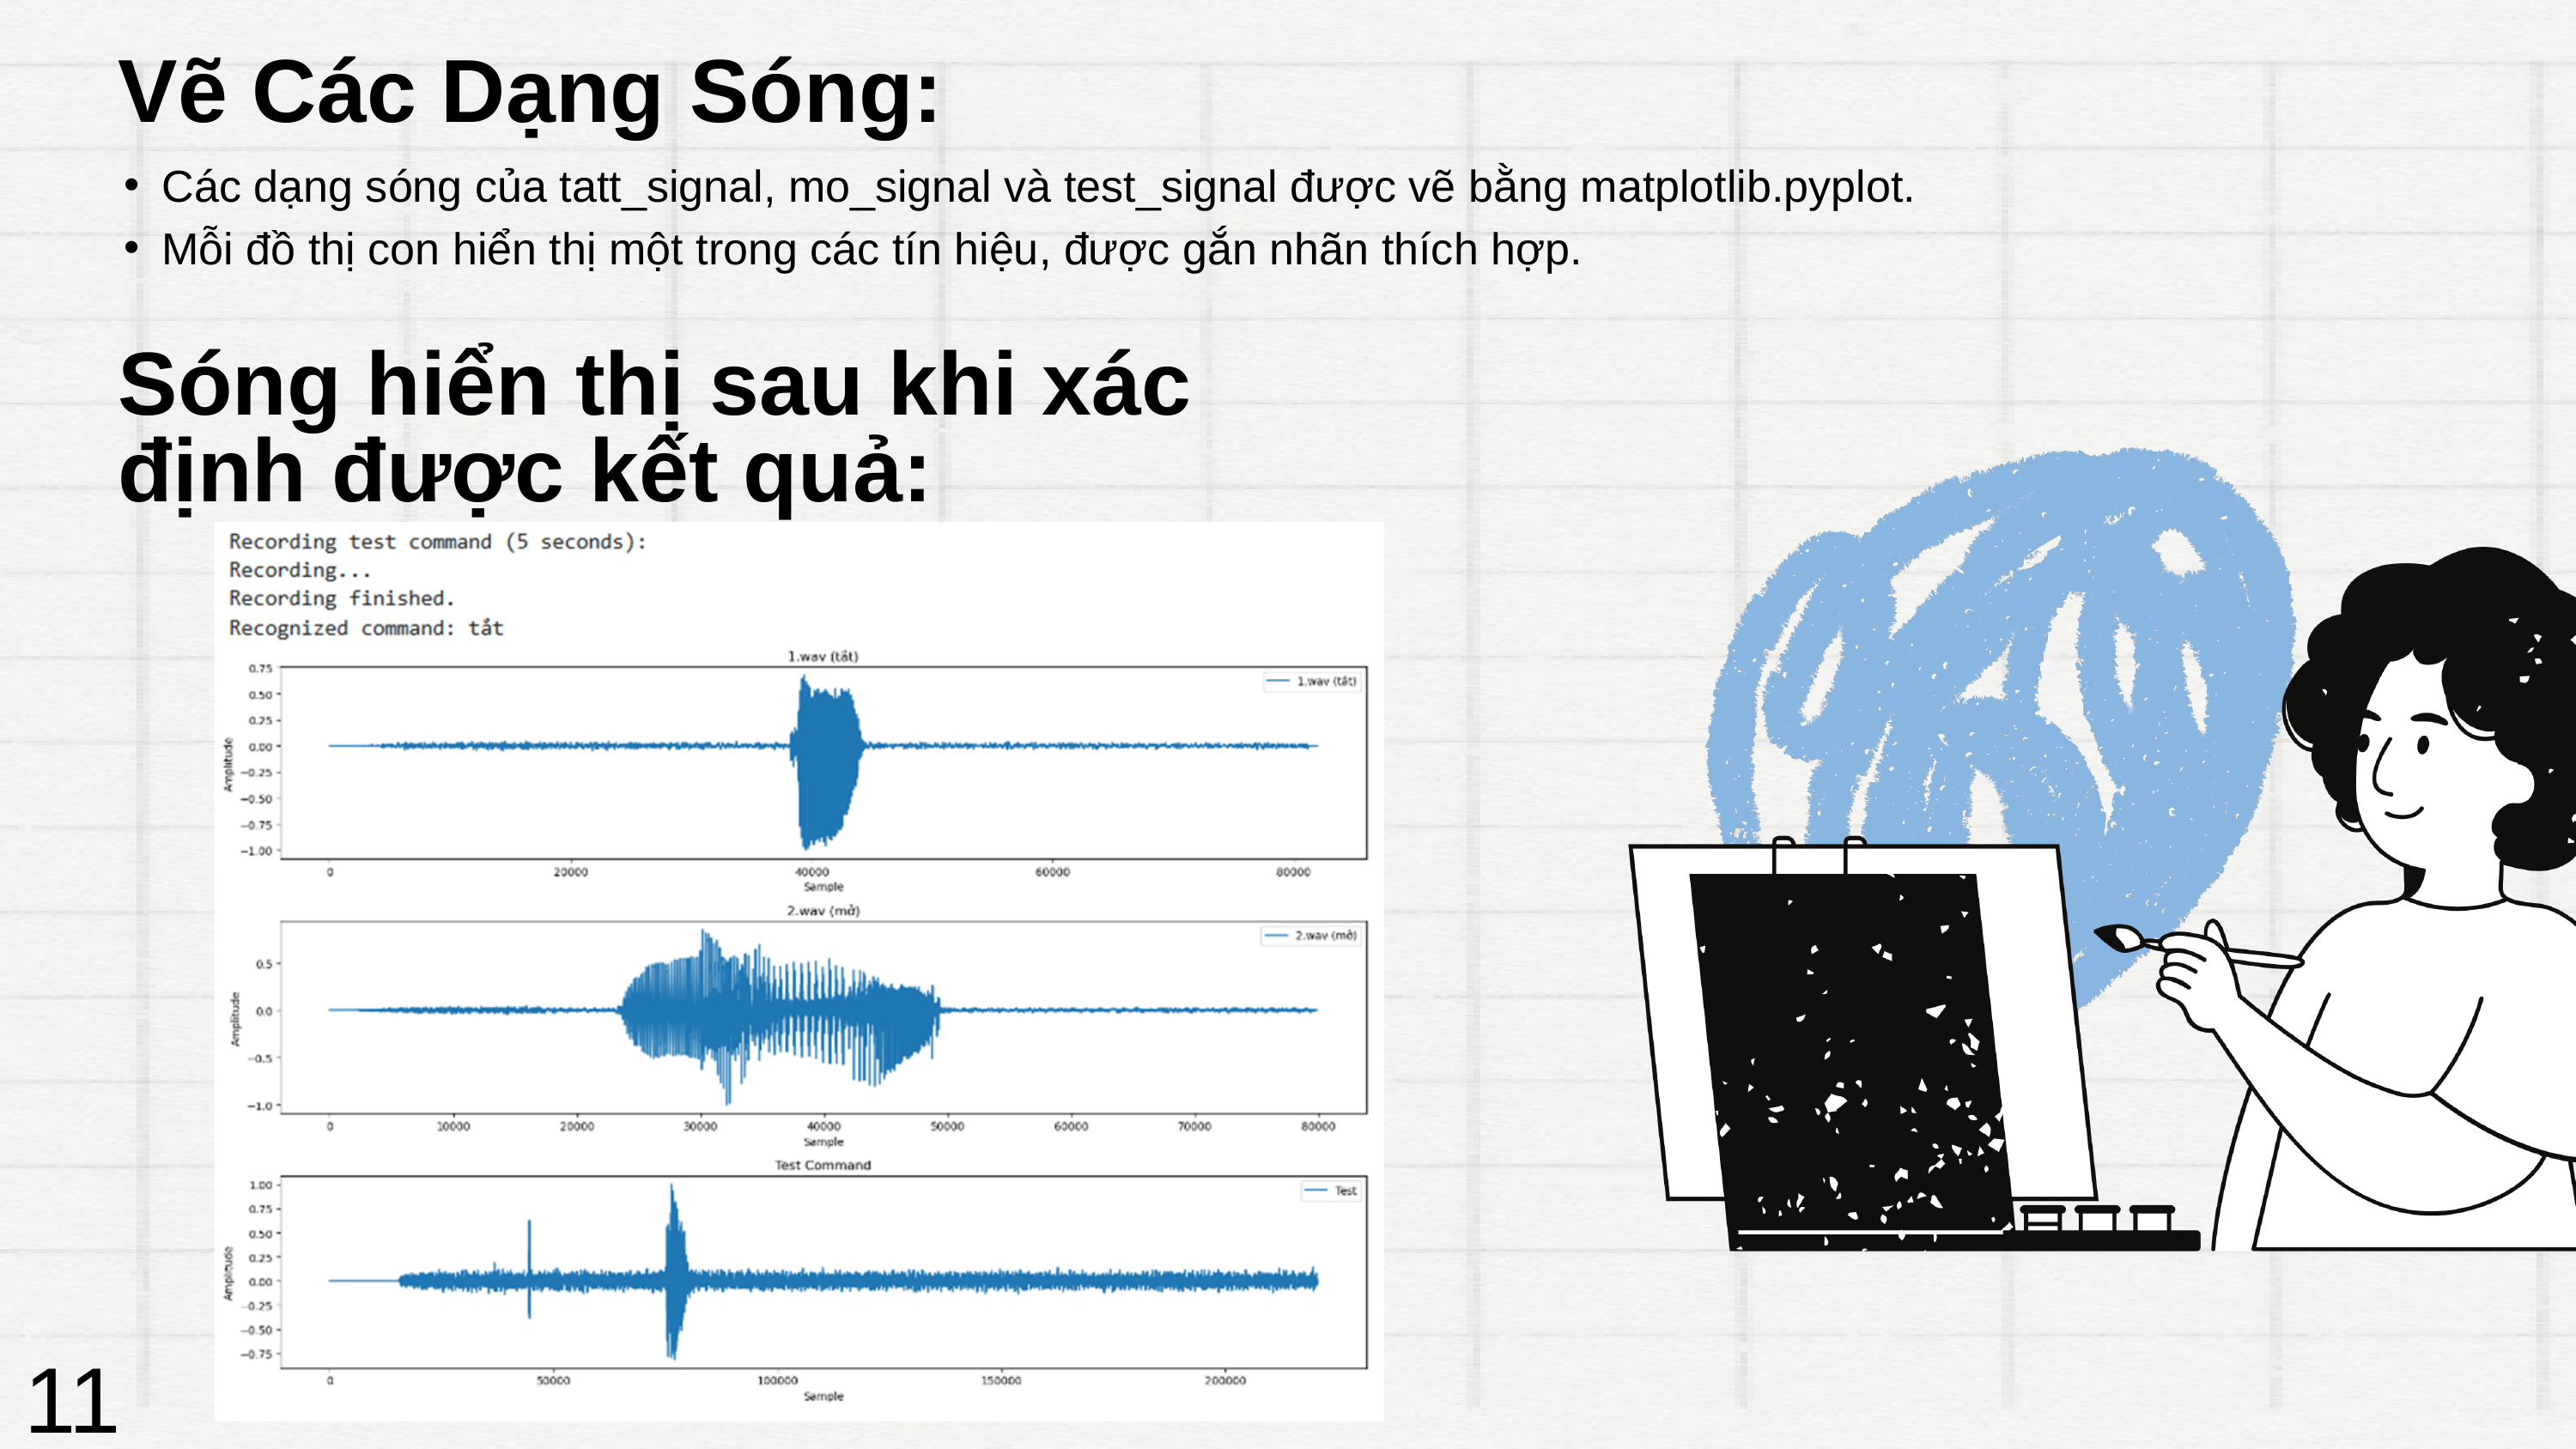

Vẽ Các Dạng Sóng:
Các dạng sóng của tatt_signal, mo_signal và test_signal được vẽ bằng matplotlib.pyplot.
Mỗi đồ thị con hiển thị một trong các tín hiệu, được gắn nhãn thích hợp.
Sóng hiển thị sau khi xác định được kết quả:

11